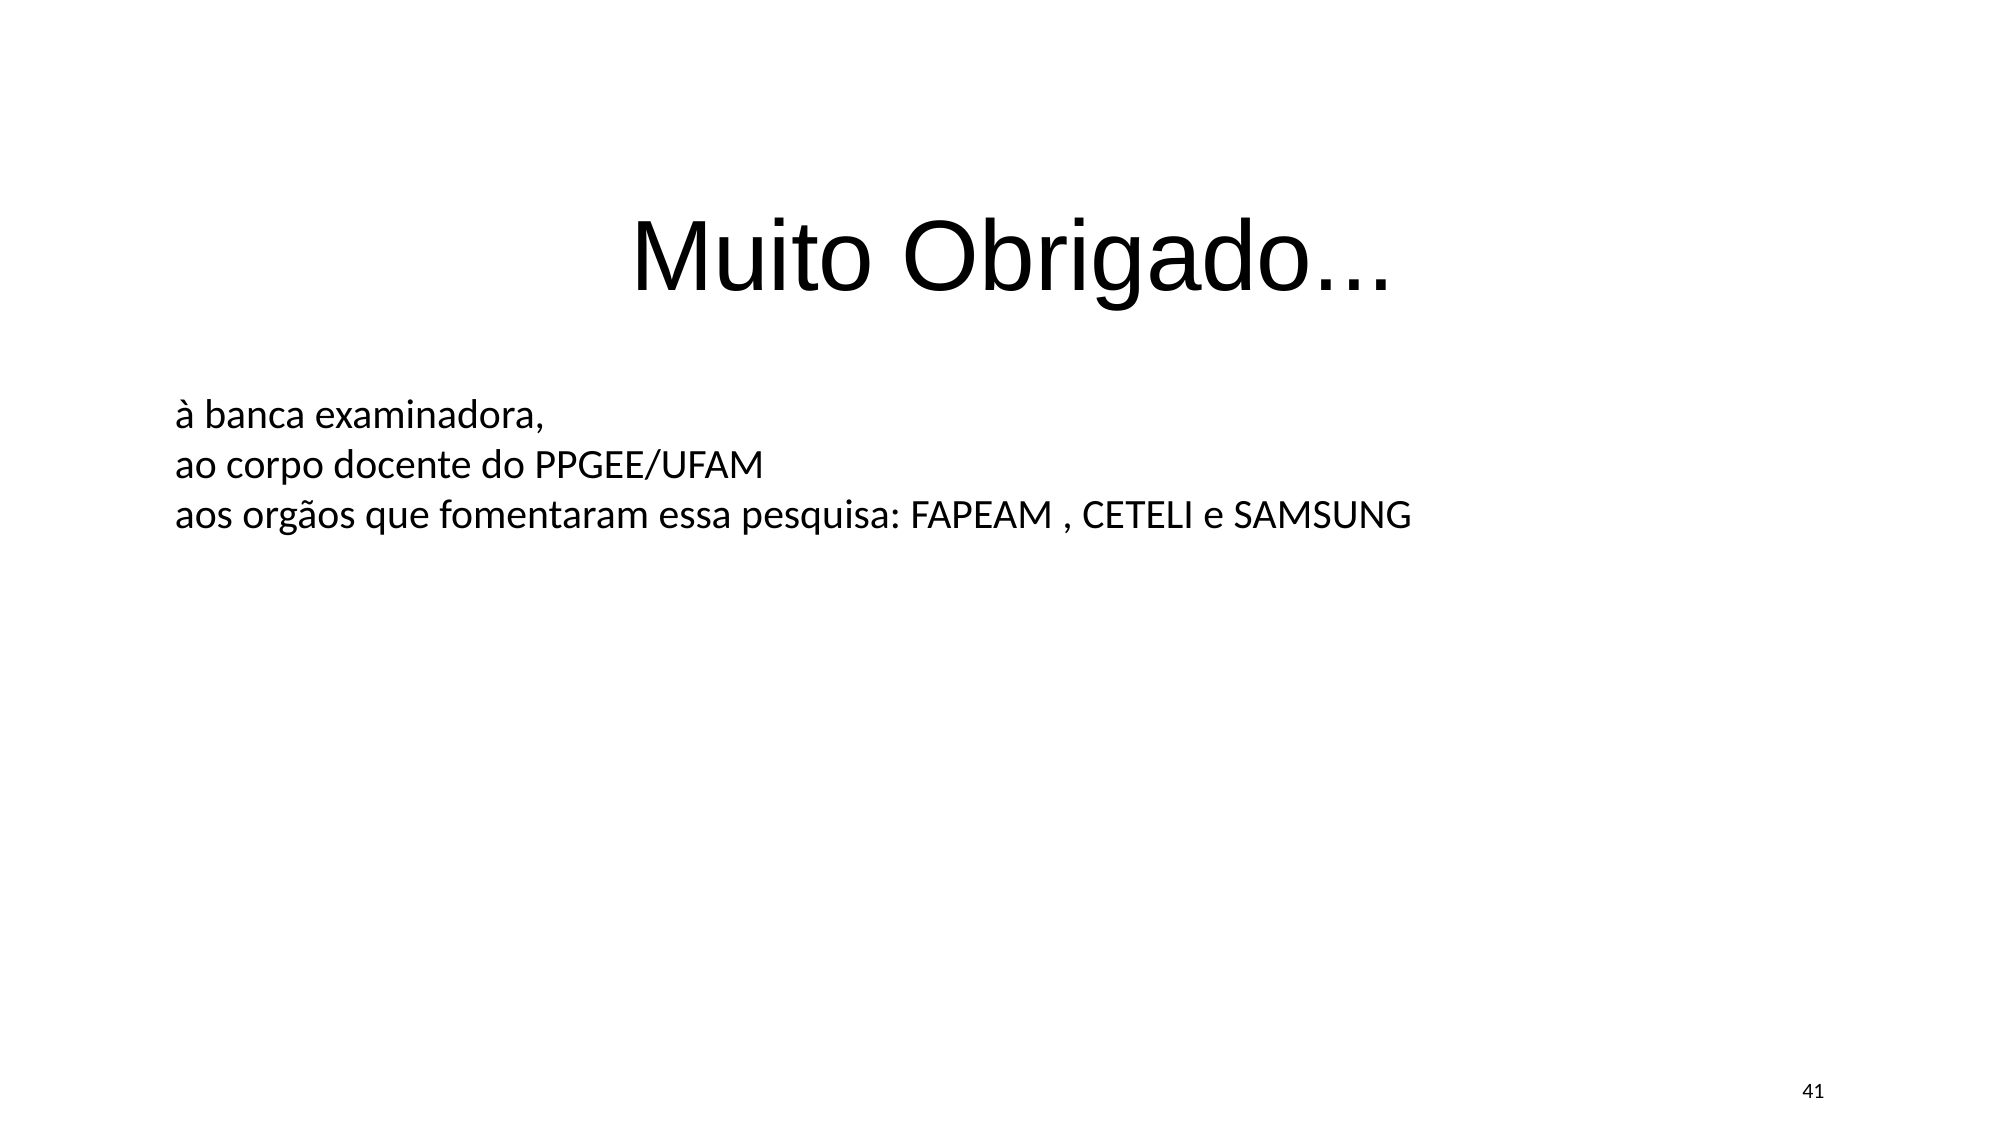

Muito Obrigado...
à banca examinadora,
ao corpo docente do PPGEE/UFAM
aos orgãos que fomentaram essa pesquisa: FAPEAM , CETELI e SAMSUNG
41